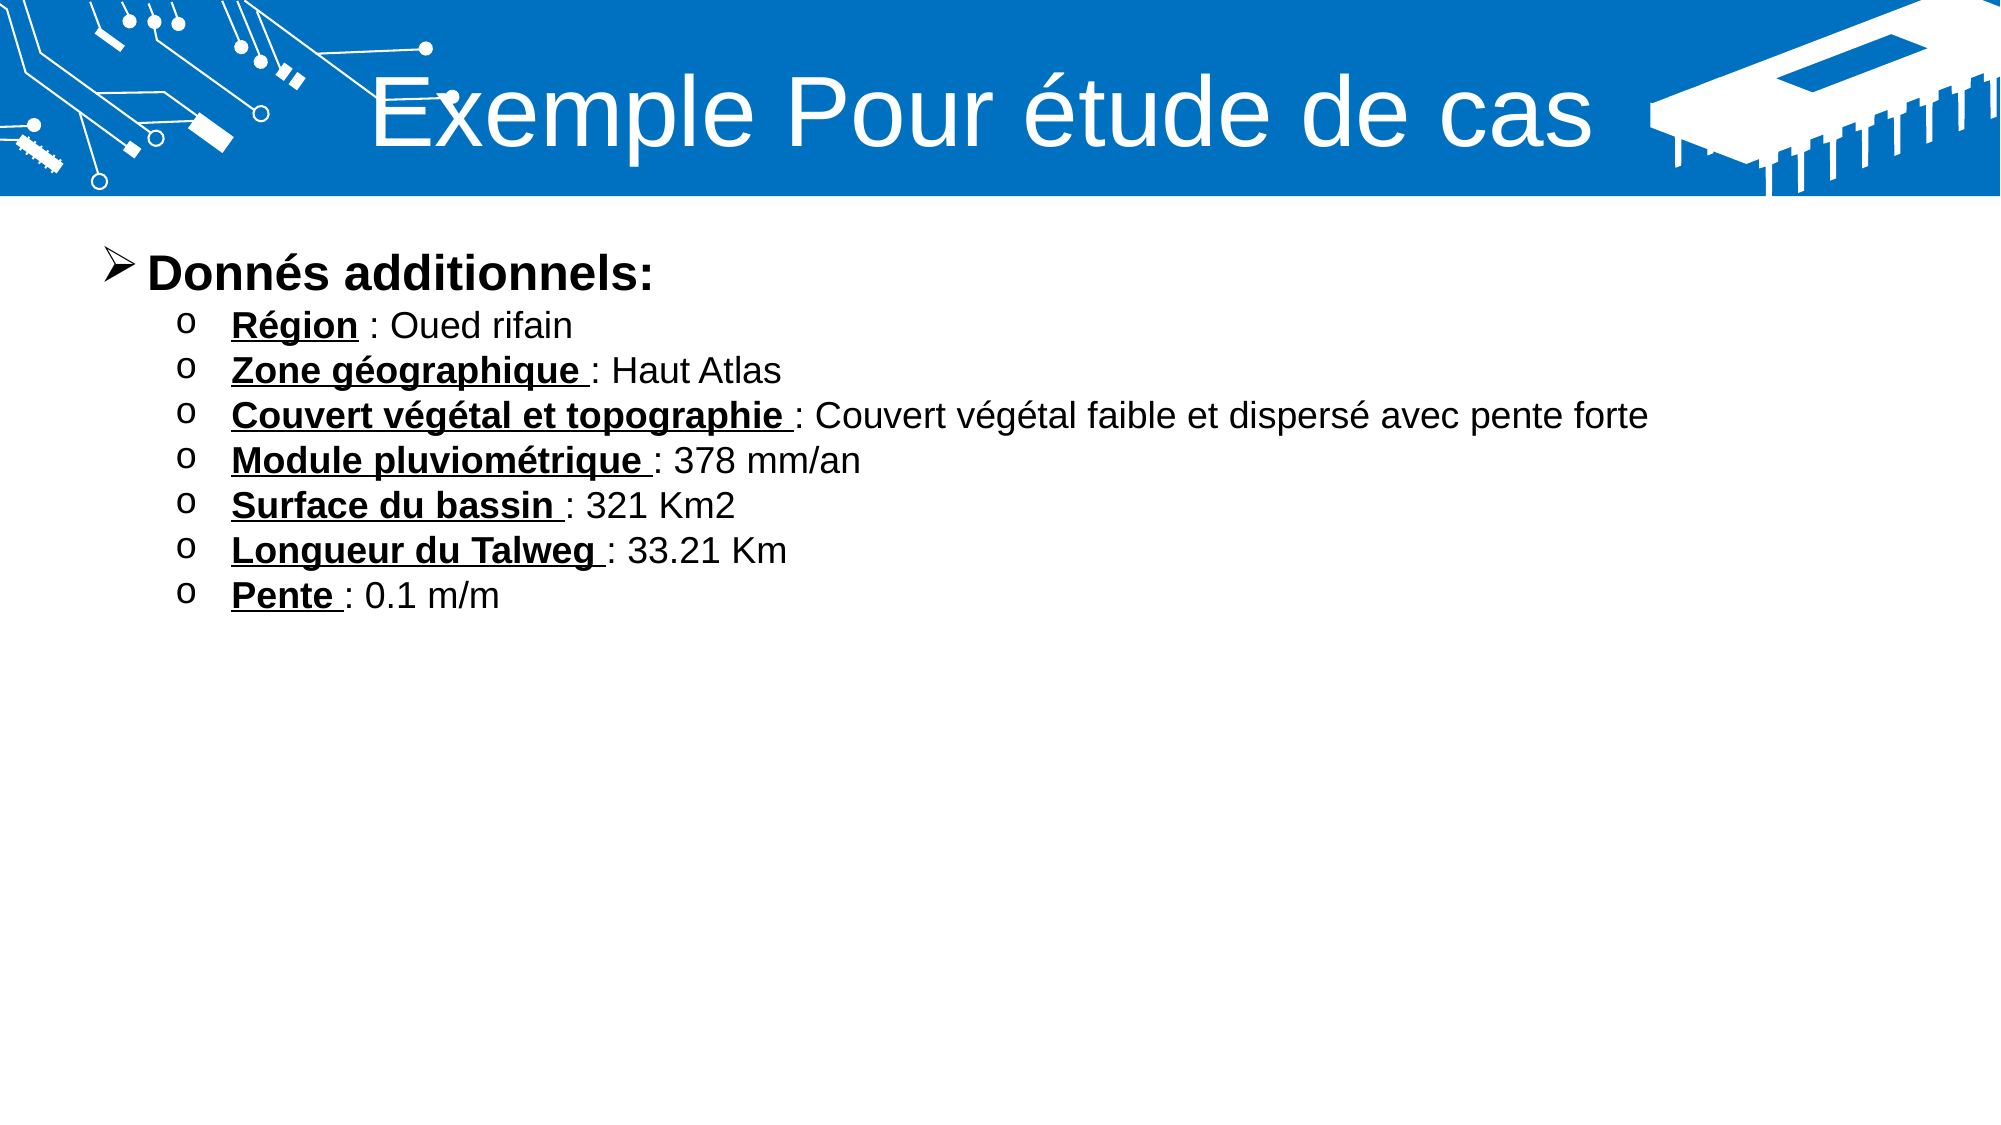

Exemple Pour étude de cas
Donnés additionnels:
Région : Oued rifain
Zone géographique : Haut Atlas
Couvert végétal et topographie : Couvert végétal faible et dispersé avec pente forte
Module pluviométrique : 378 mm/an
Surface du bassin : 321 Km2
Longueur du Talweg : 33.21 Km
Pente : 0.1 m/m